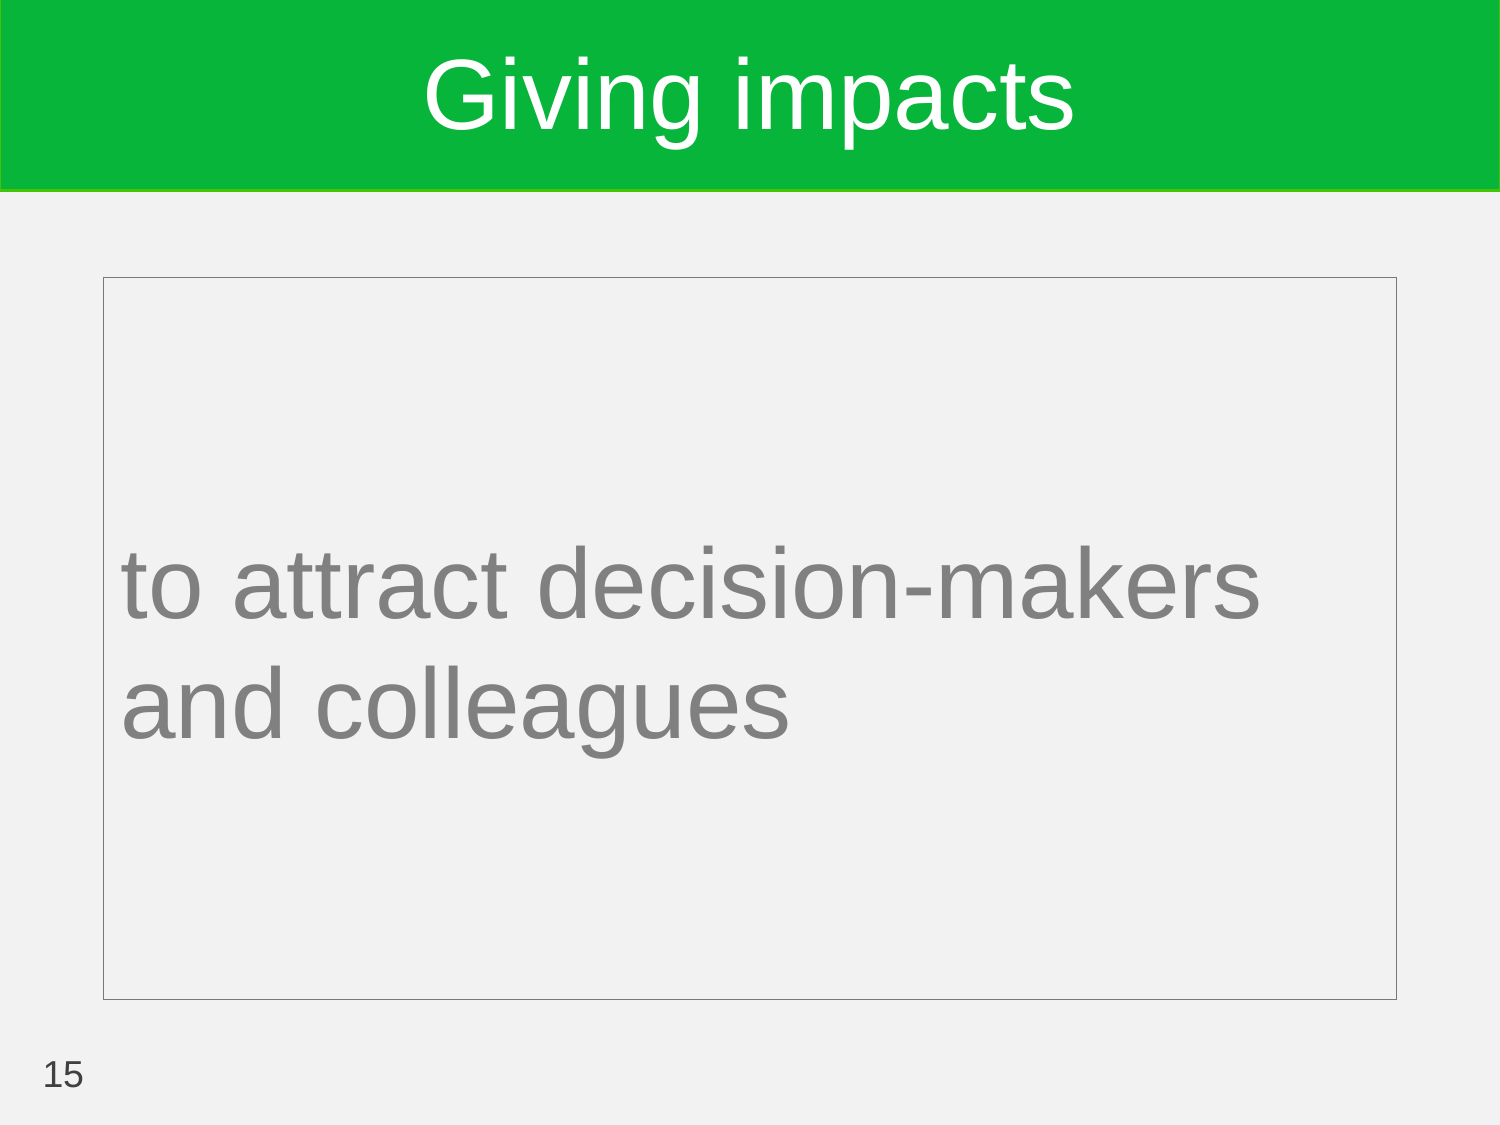

# Giving impacts
to attract decision-makers and colleagues
15